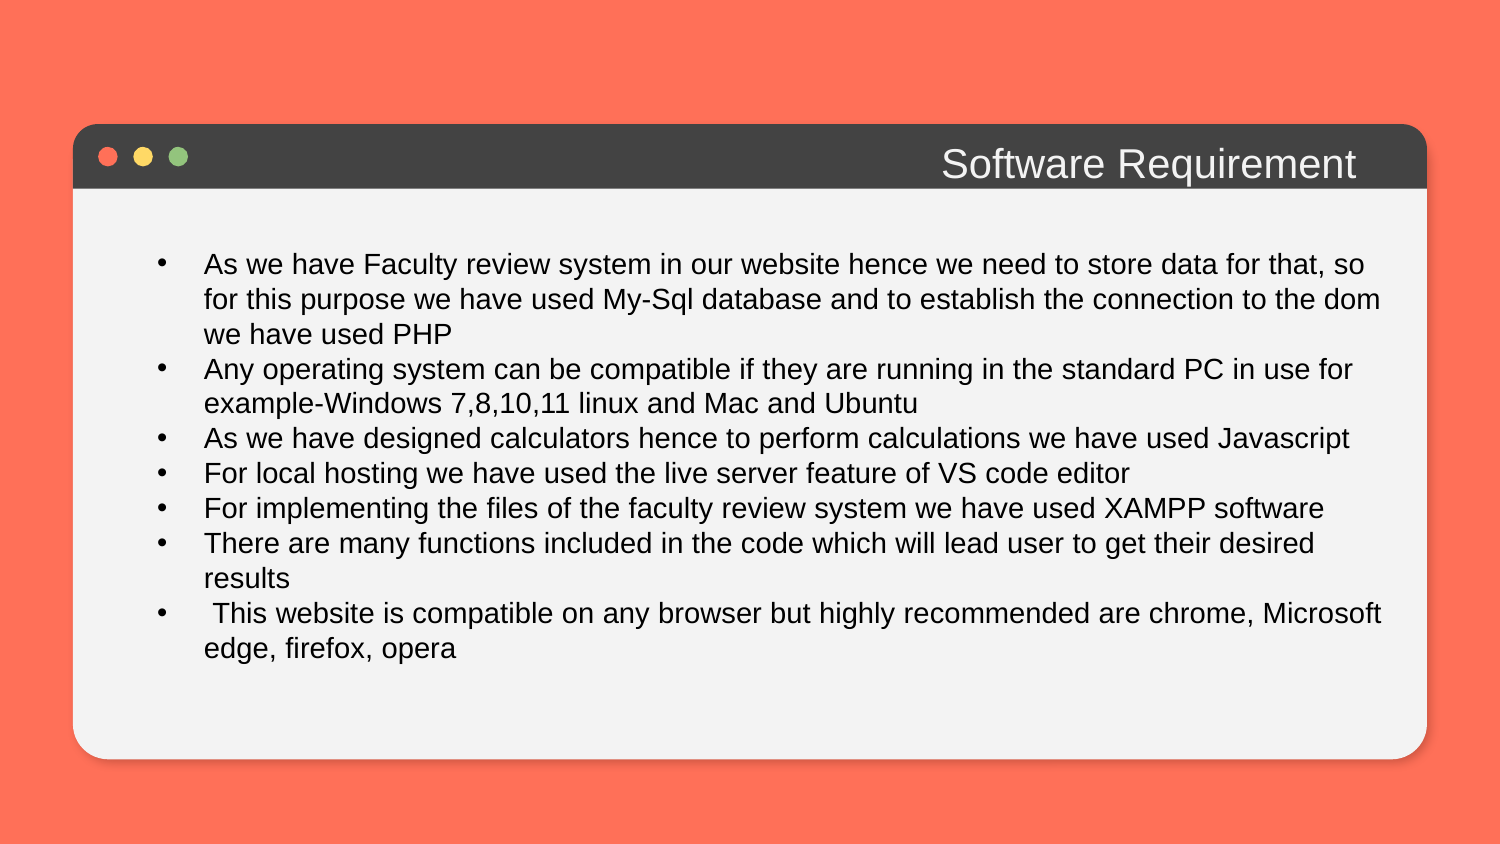

# Software Requirement
As we have Faculty review system in our website hence we need to store data for that, so for this purpose we have used My-Sql database and to establish the connection to the dom we have used PHP
Any operating system can be compatible if they are running in the standard PC in use for example-Windows 7,8,10,11 linux and Mac and Ubuntu
As we have designed calculators hence to perform calculations we have used Javascript
For local hosting we have used the live server feature of VS code editor
For implementing the files of the faculty review system we have used XAMPP software
There are many functions included in the code which will lead user to get their desired results
 This website is compatible on any browser but highly recommended are chrome, Microsoft edge, firefox, opera